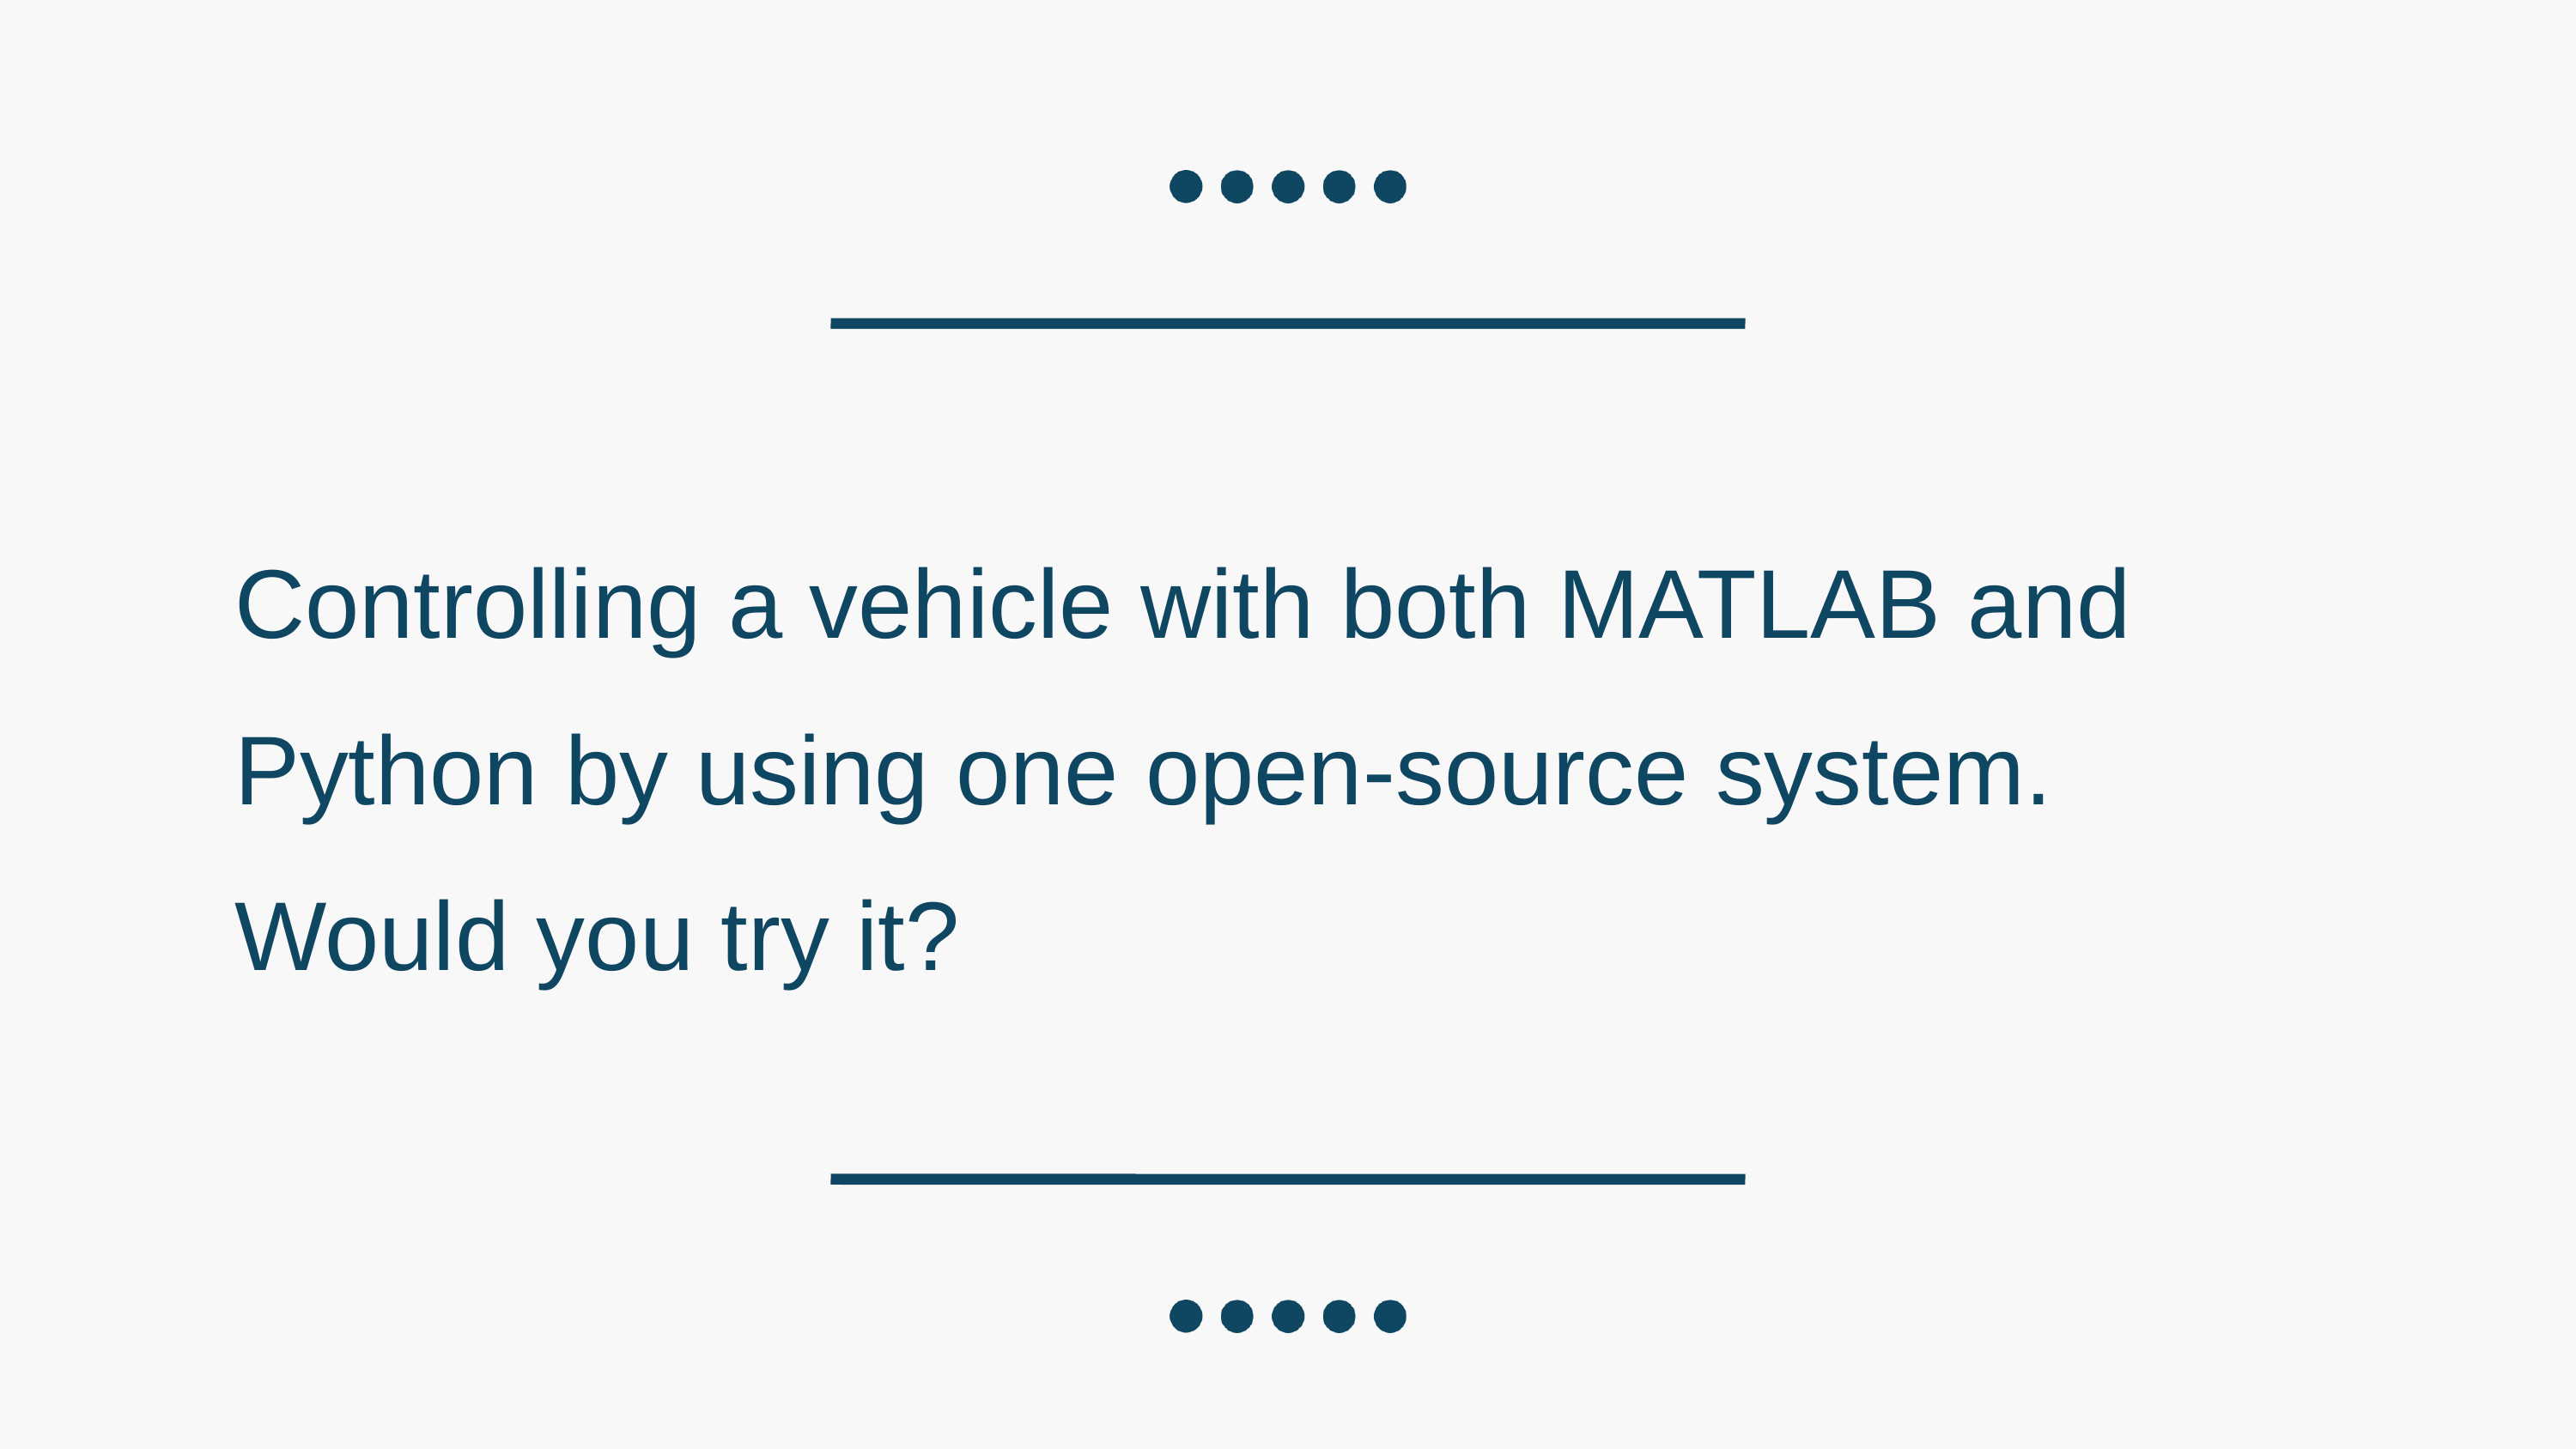

Controlling a vehicle with both MATLAB and Python by using one open-source system.
Would you try it?